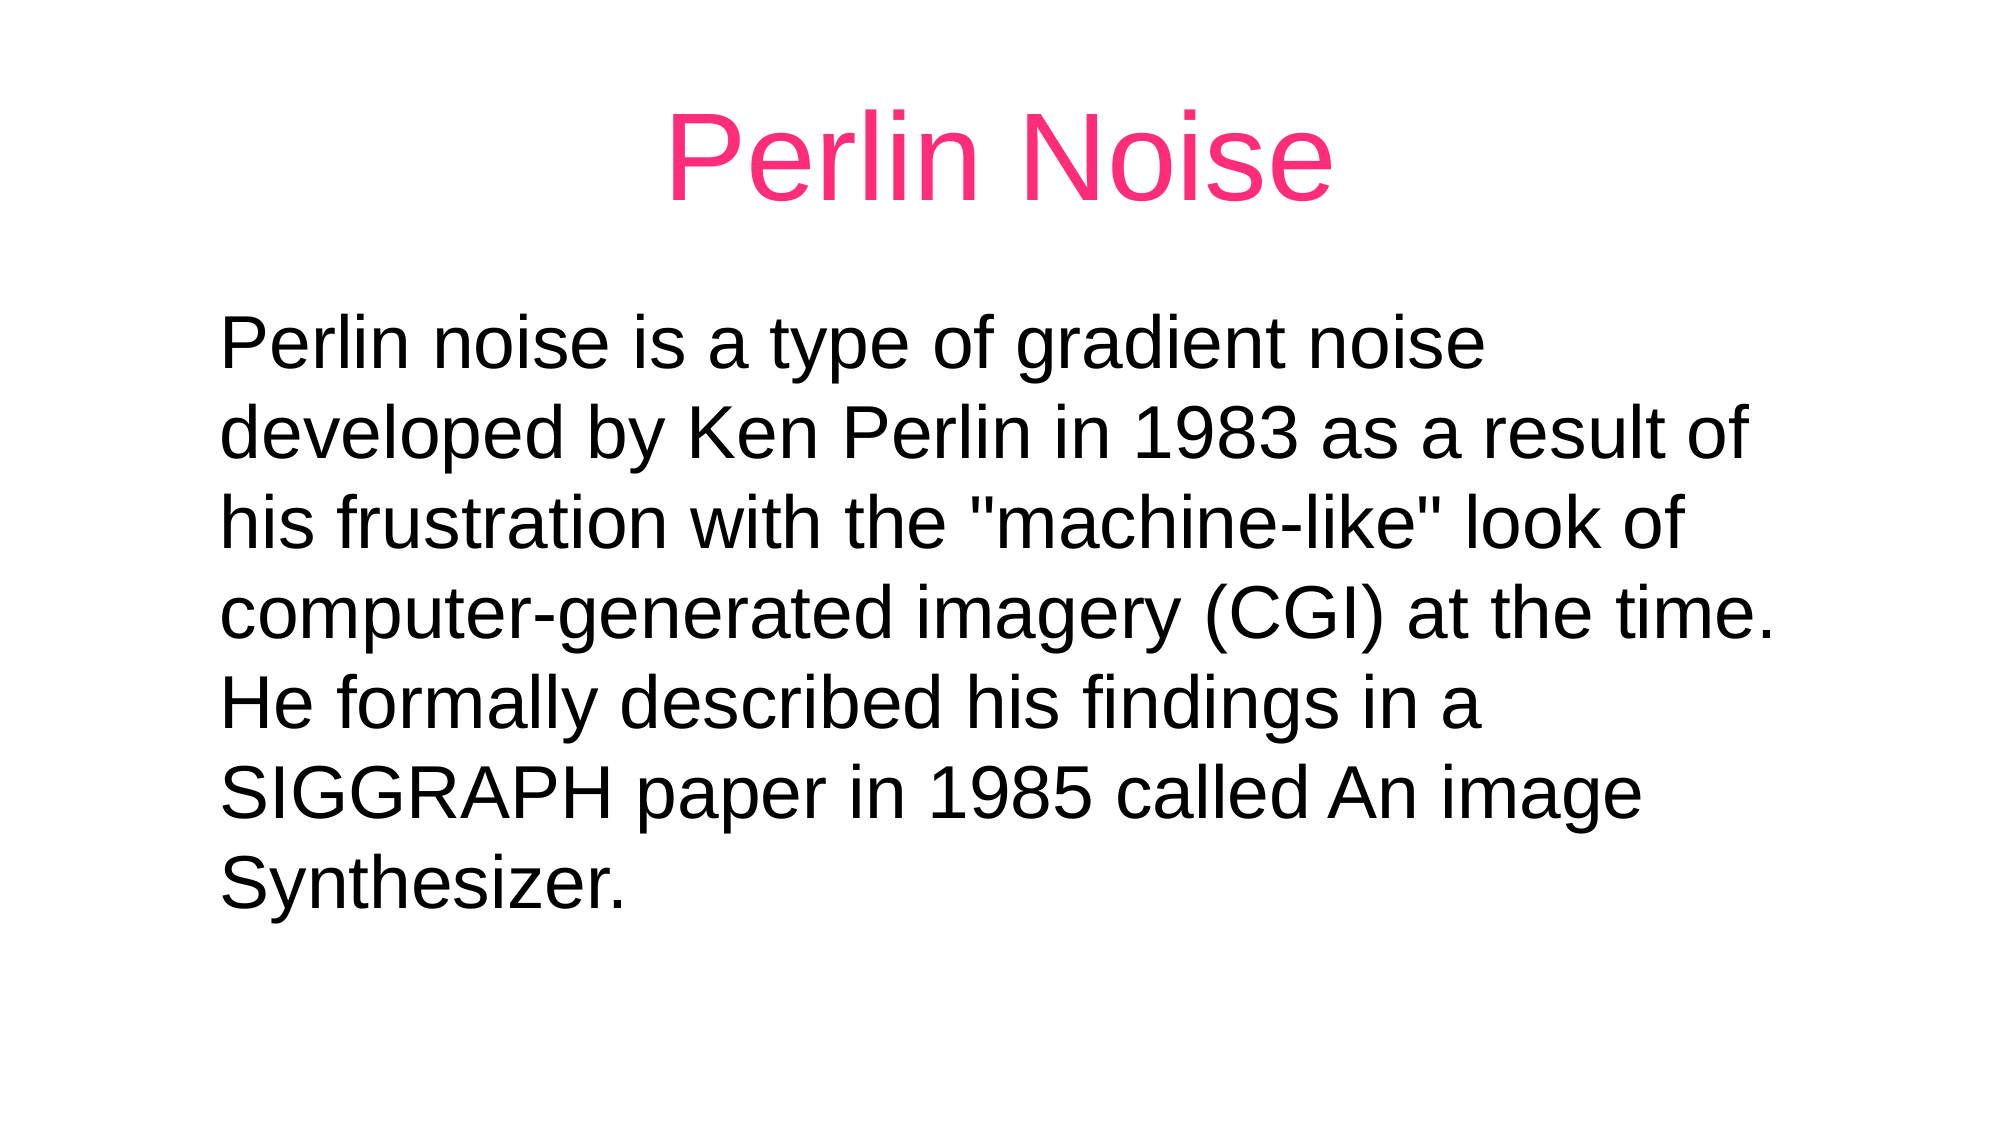

# Perlin Noise
Perlin noise is a type of gradient noise developed by Ken Perlin in 1983 as a result of his frustration with the "machine-like" look of computer-generated imagery (CGI) at the time. He formally described his findings in a SIGGRAPH paper in 1985 called An image Synthesizer.